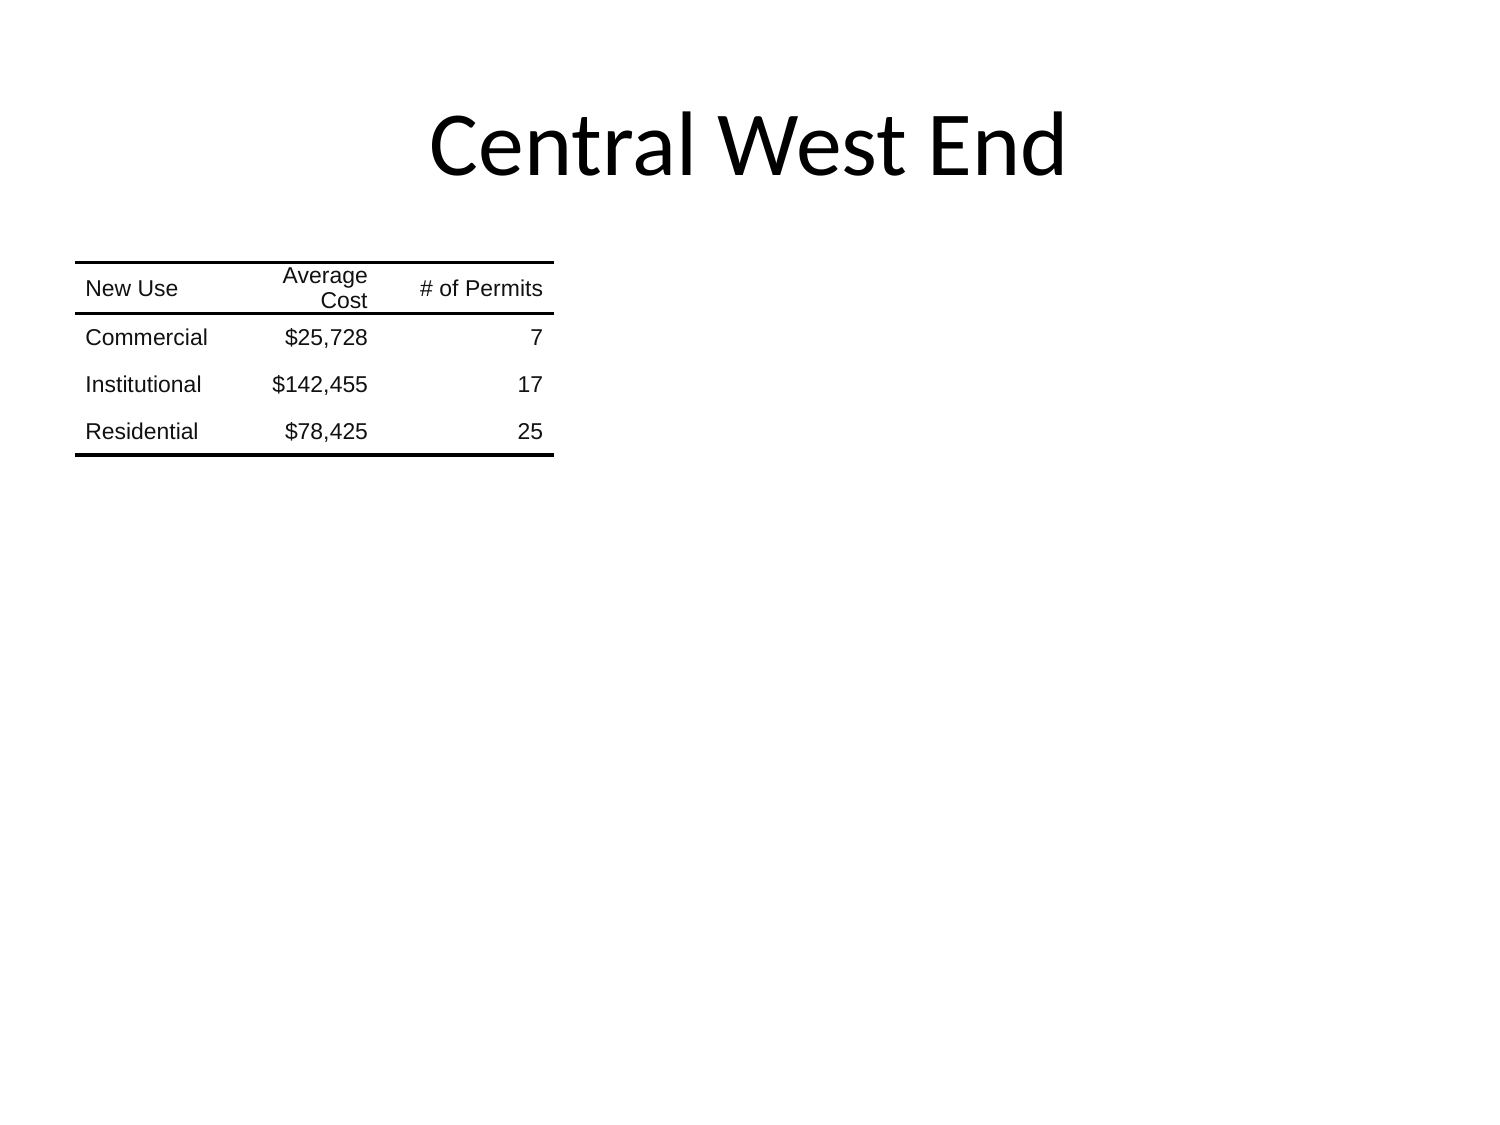

# Central West End
| New Use | Average Cost | # of Permits |
| --- | --- | --- |
| Commercial | $25,728 | 7 |
| Institutional | $142,455 | 17 |
| Residential | $78,425 | 25 |